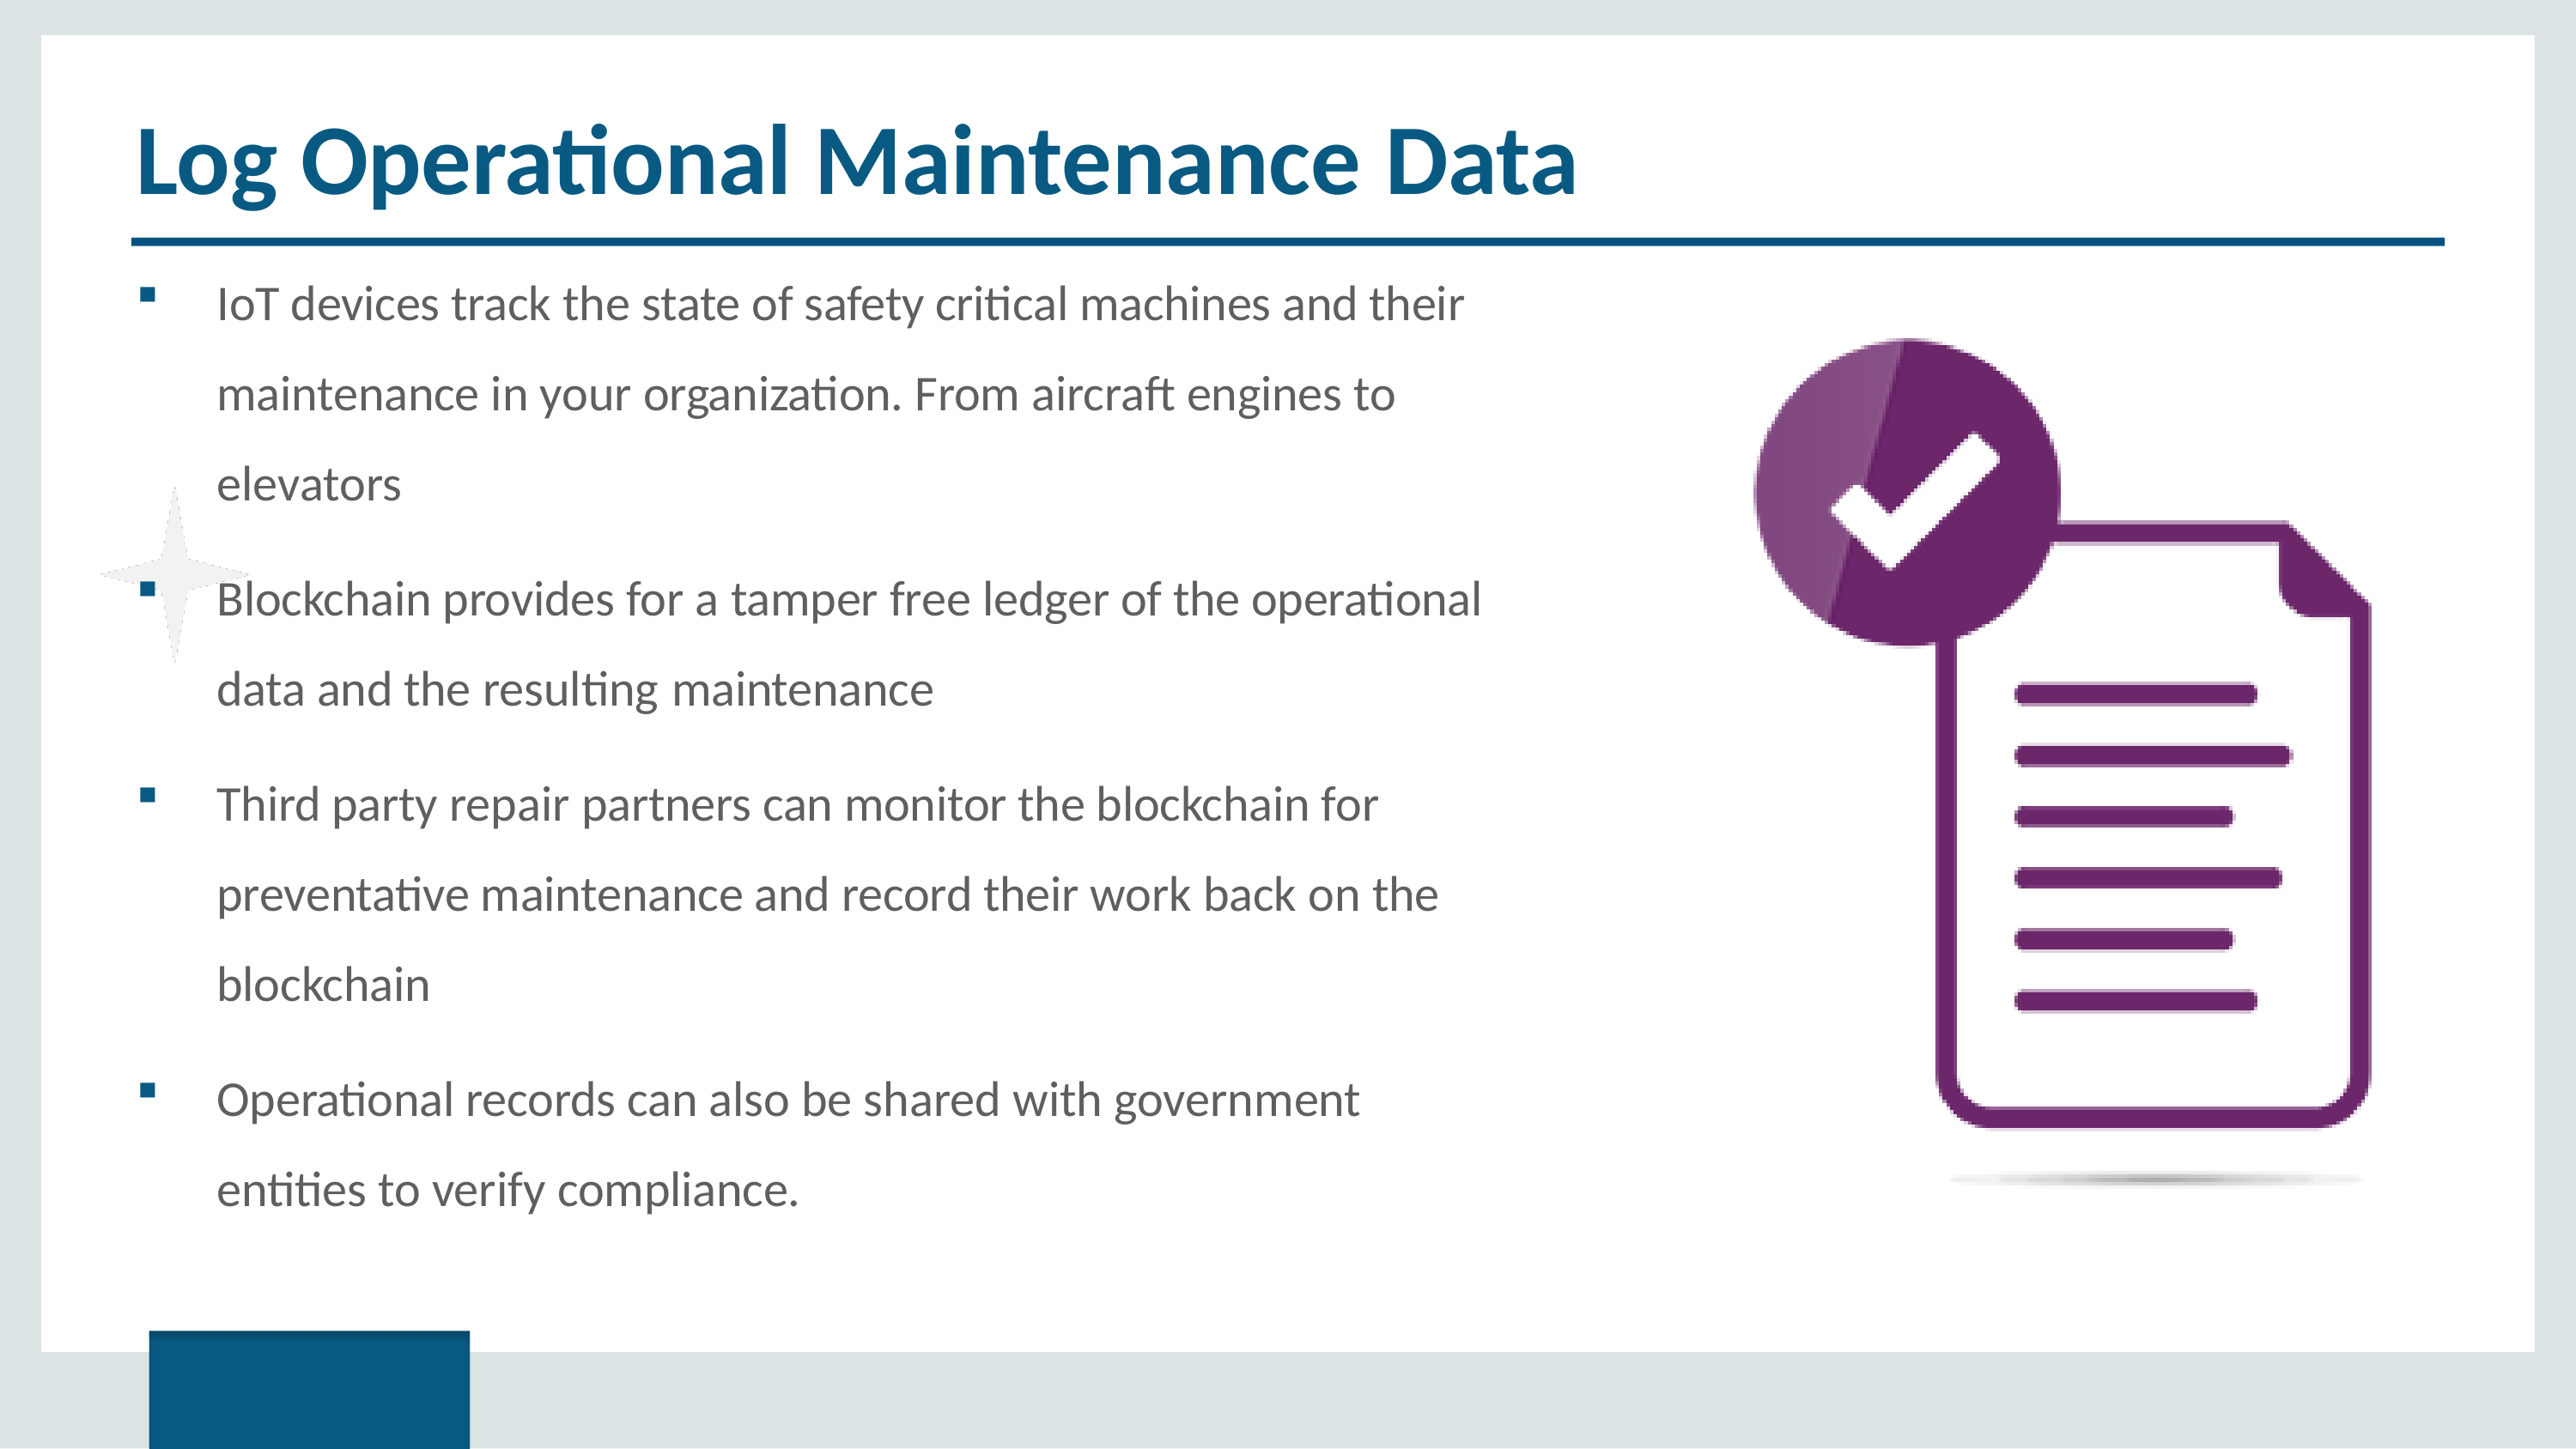

# Log Operational Maintenance Data
IoT devices track the state of safety critical machines and their  maintenance in your organization. From aircraft engines to  elevators
Blockchain provides for a tamper free ledger of the operational  data and the resulting maintenance
Third party repair partners can monitor the blockchain for  preventative maintenance and record their work back on the  blockchain
Operational records can also be shared with government  entities to verify compliance.